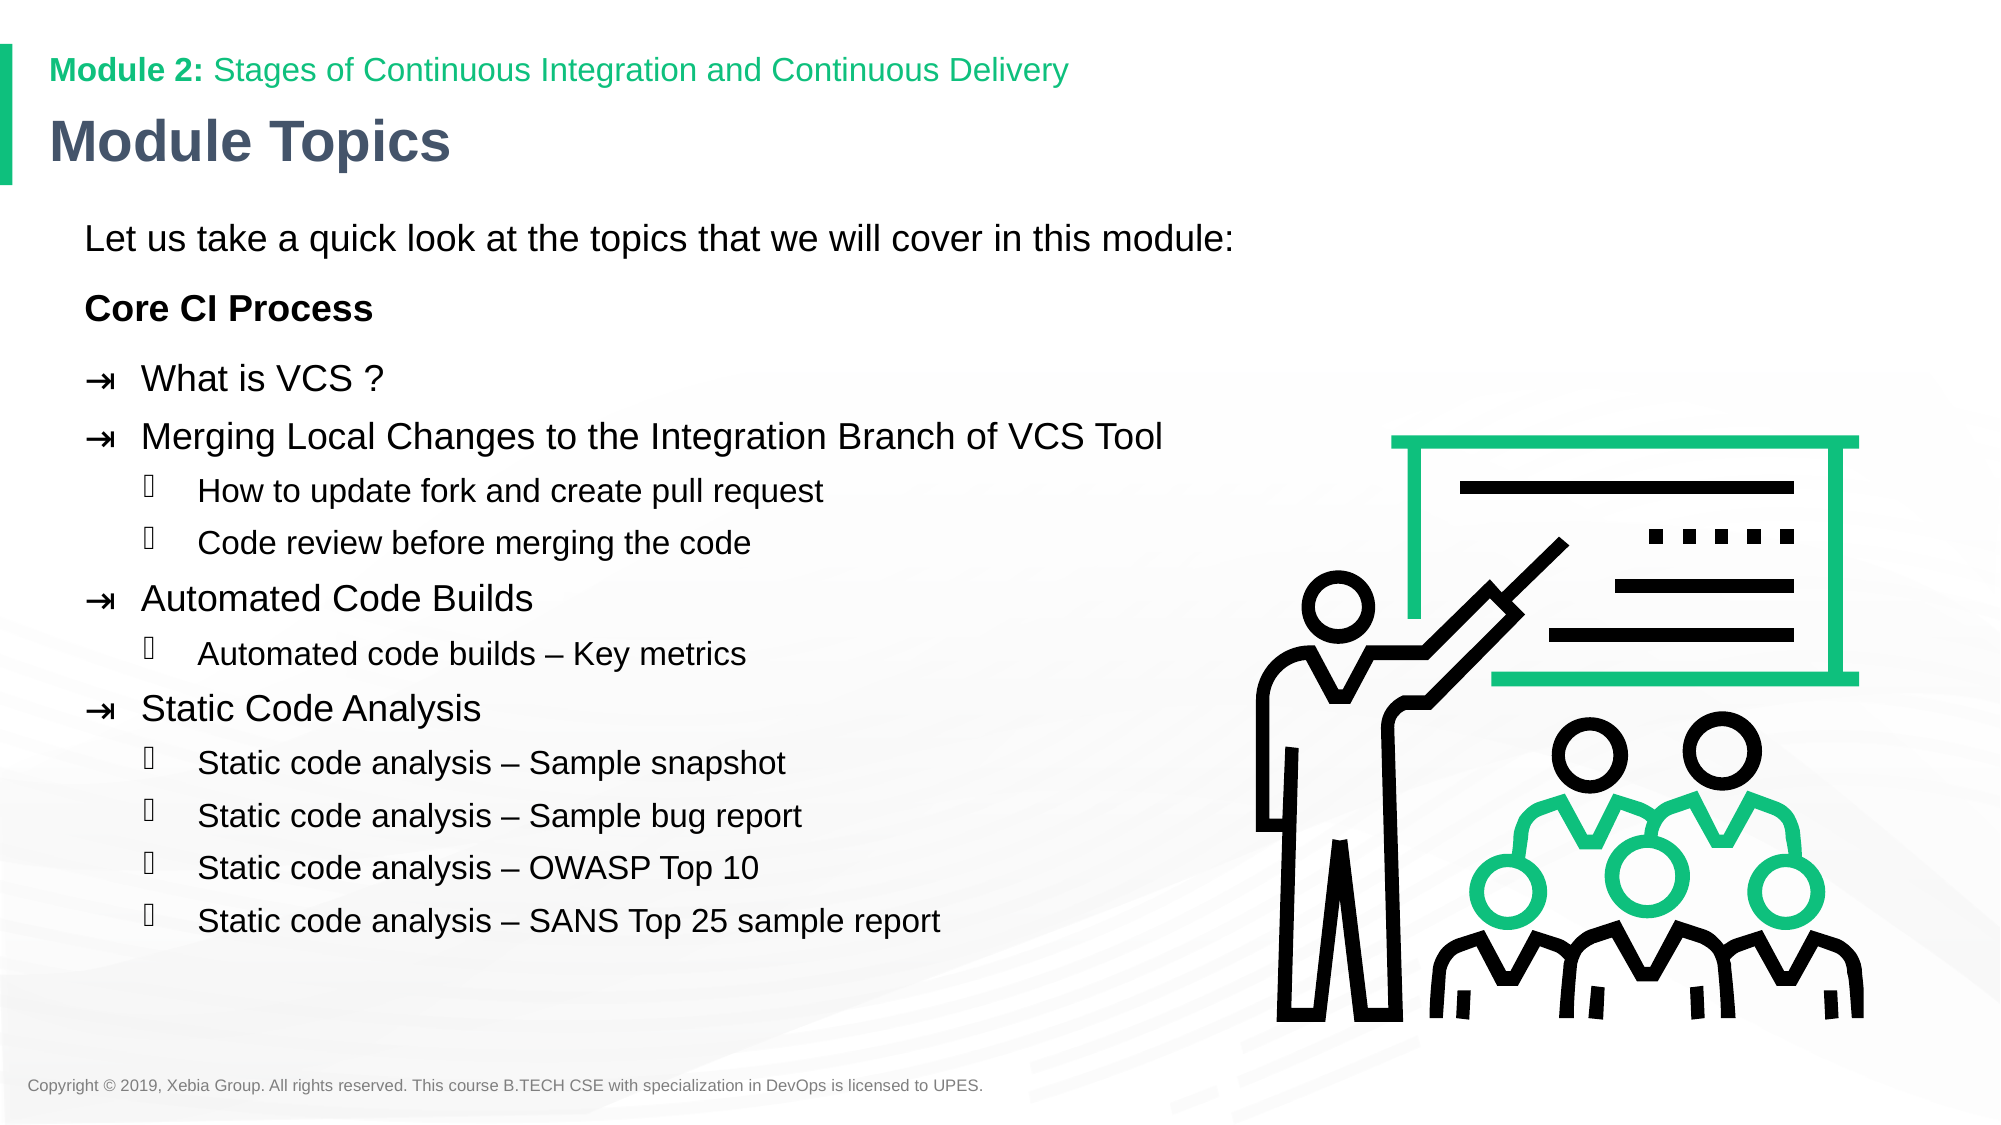

# Module Topics
Let us take a quick look at the topics that we will cover in this module:
Core CI Process
What is VCS ?
Merging Local Changes to the Integration Branch of VCS Tool
How to update fork and create pull request
Code review before merging the code
Automated Code Builds
Automated code builds – Key metrics
Static Code Analysis
Static code analysis – Sample snapshot
Static code analysis – Sample bug report
Static code analysis – OWASP Top 10
Static code analysis – SANS Top 25 sample report